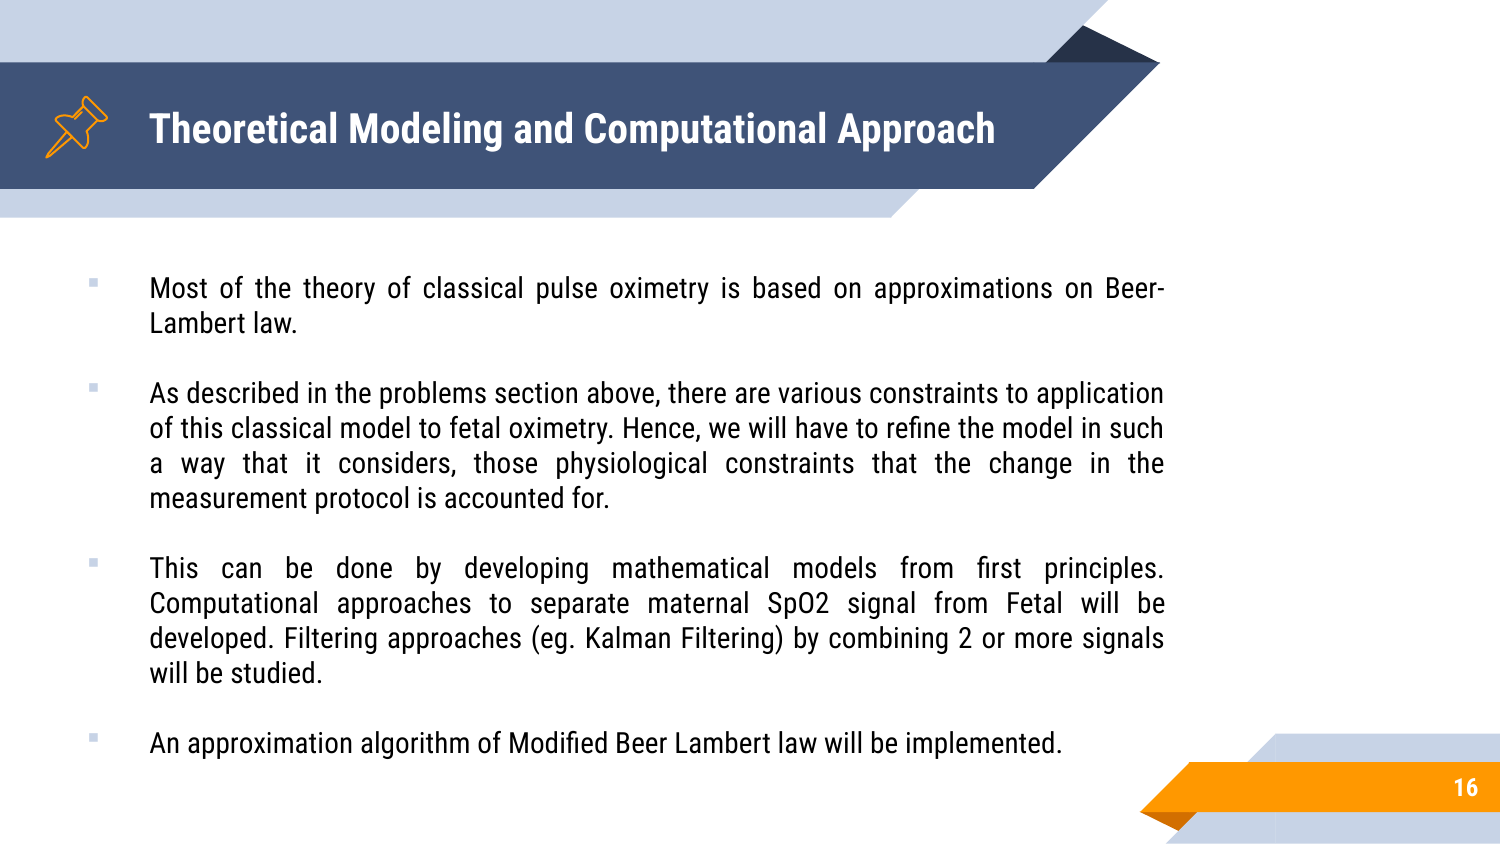

# Theoretical Modeling and Computational Approach

Most of the theory of classical pulse oximetry is based on approximations on Beer-Lambert law.

As described in the problems section above, there are various constraints to application of this classical model to fetal oximetry. Hence, we will have to refine the model in such a way that it considers, those physiological constraints that the change in the measurement protocol is accounted for.

This can be done by developing mathematical models from first principles. Computational approaches to separate maternal SpO2 signal from Fetal will be developed. Filtering approaches (eg. Kalman Filtering) by combining 2 or more signals will be studied.

An approximation algorithm of Modified Beer Lambert law will be implemented.

16